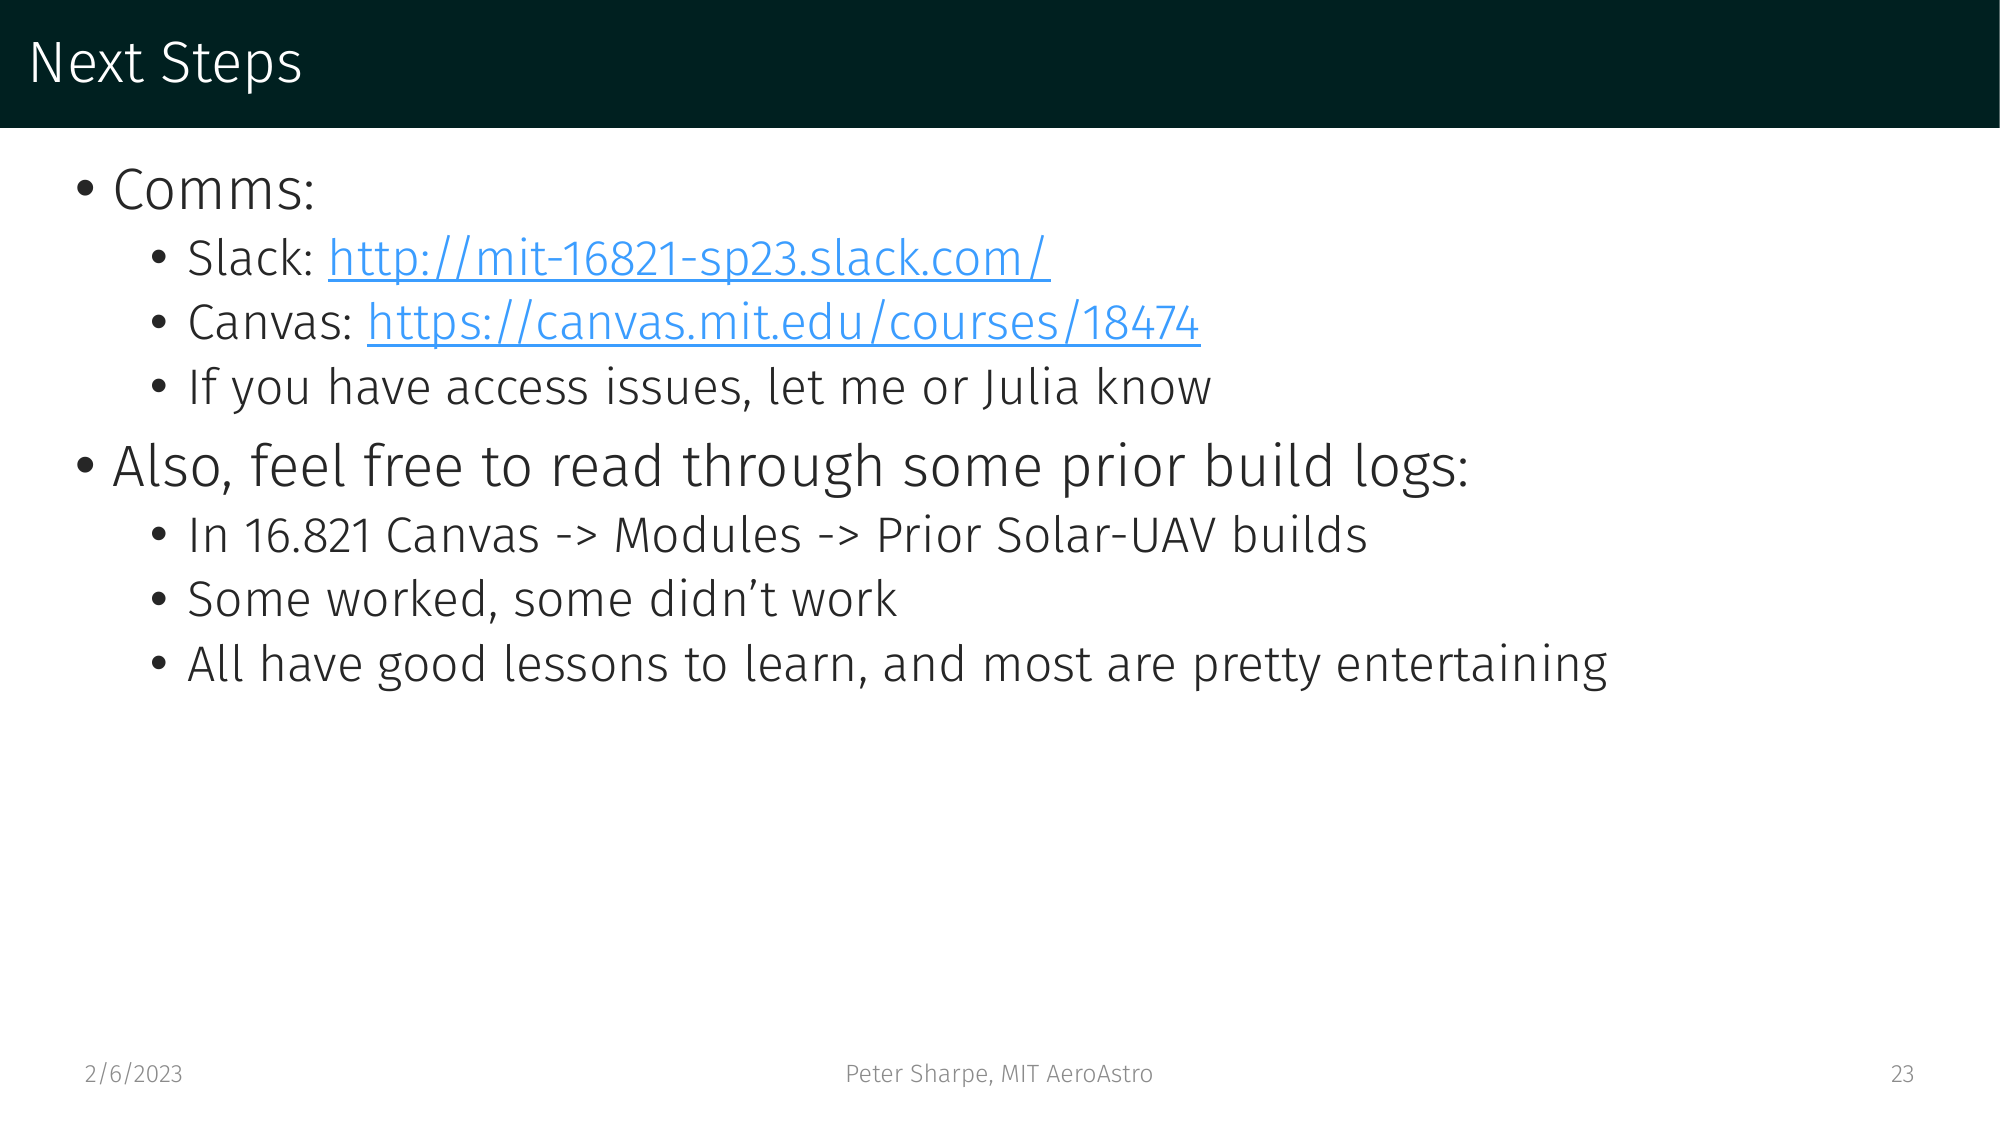

# Next Steps
Comms:
Slack: http://mit-16821-sp23.slack.com/
Canvas: https://canvas.mit.edu/courses/18474
If you have access issues, let me or Julia know
Also, feel free to read through some prior build logs:
In 16.821 Canvas -> Modules -> Prior Solar-UAV builds
Some worked, some didn’t work
All have good lessons to learn, and most are pretty entertaining
2/6/2023
23
Peter Sharpe, MIT AeroAstro